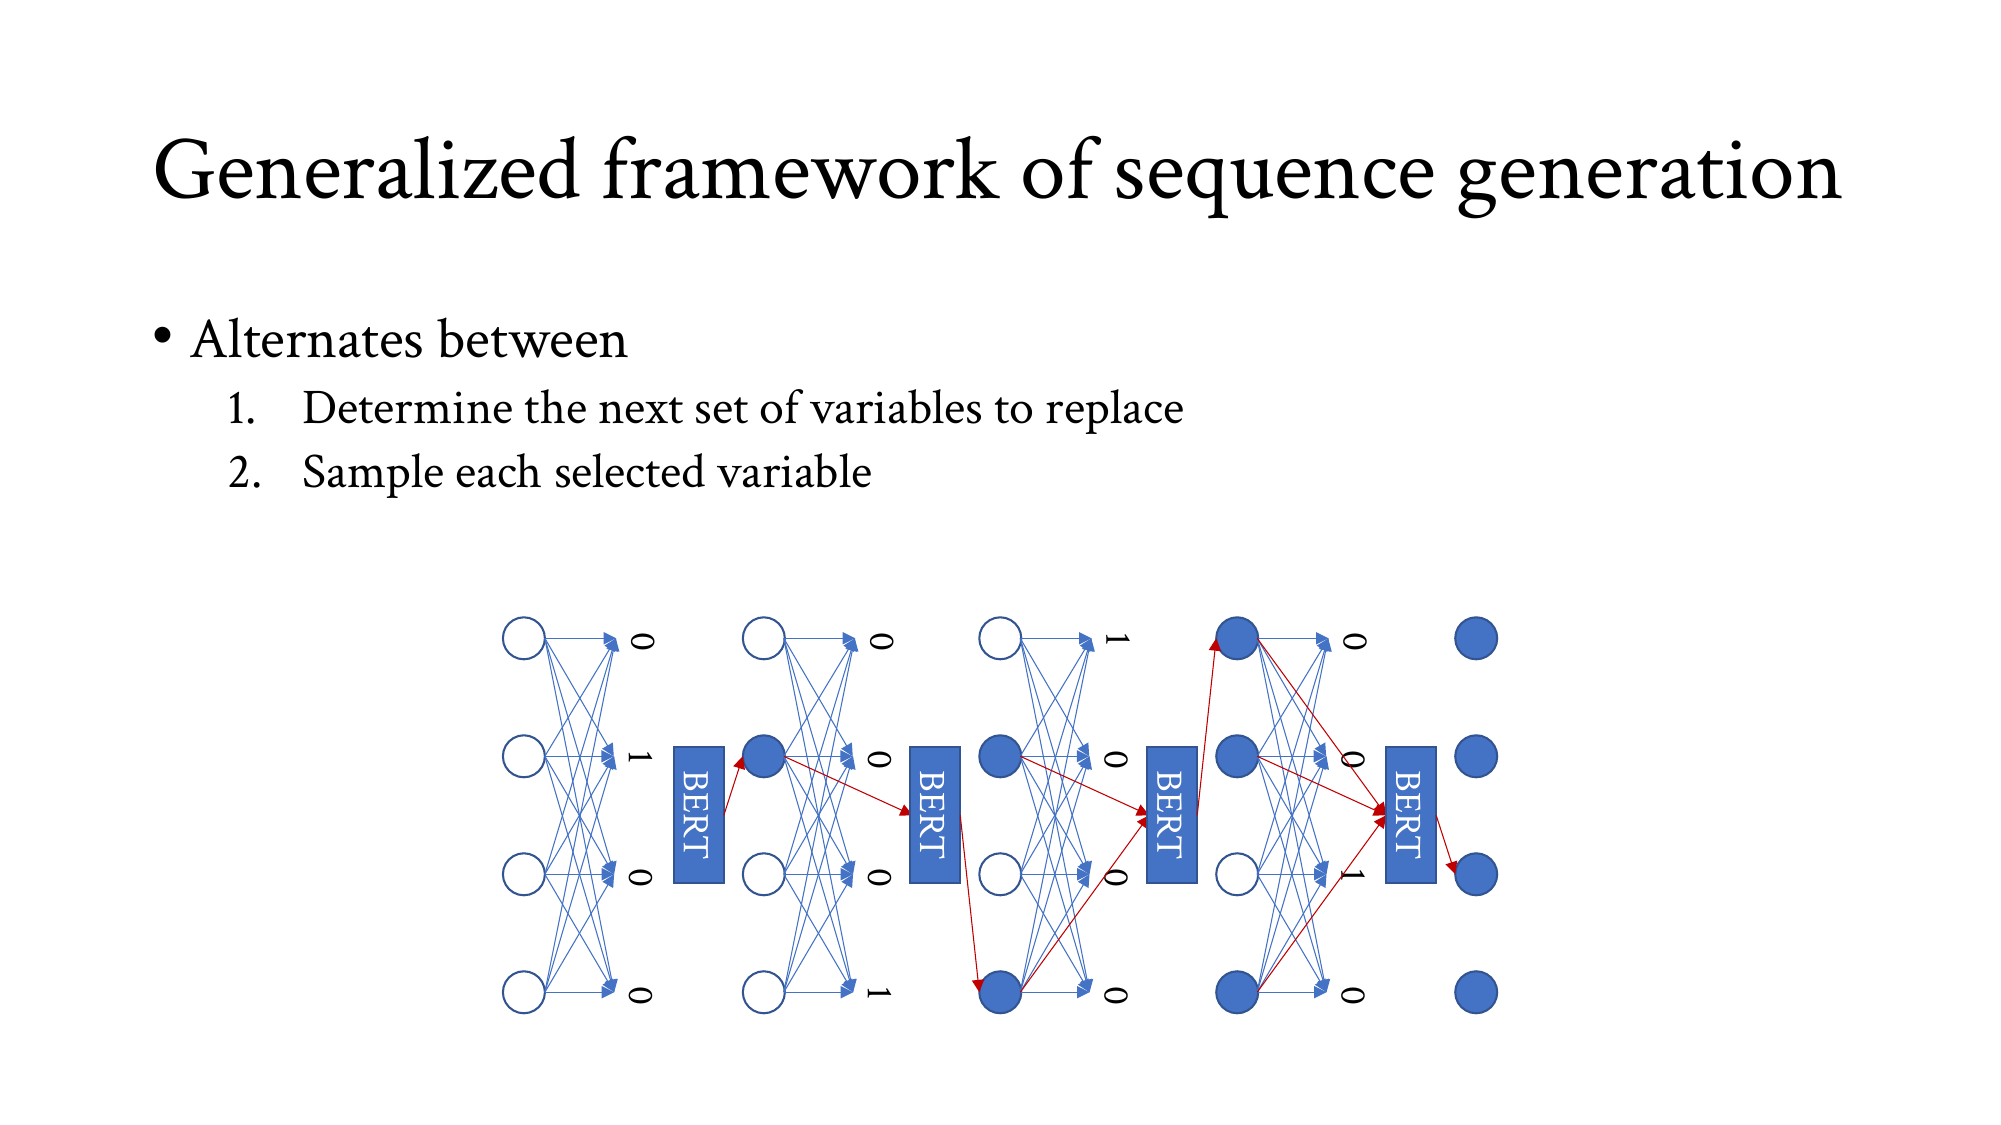

# Generalized framework of sequence generation
Alternates between
Determine the next set of variables to replace
Sample each selected variable
0
0
1
0

1
0
0
0

BERT
BERT
BERT
BERT
0
0
0
1

0
1
0
0